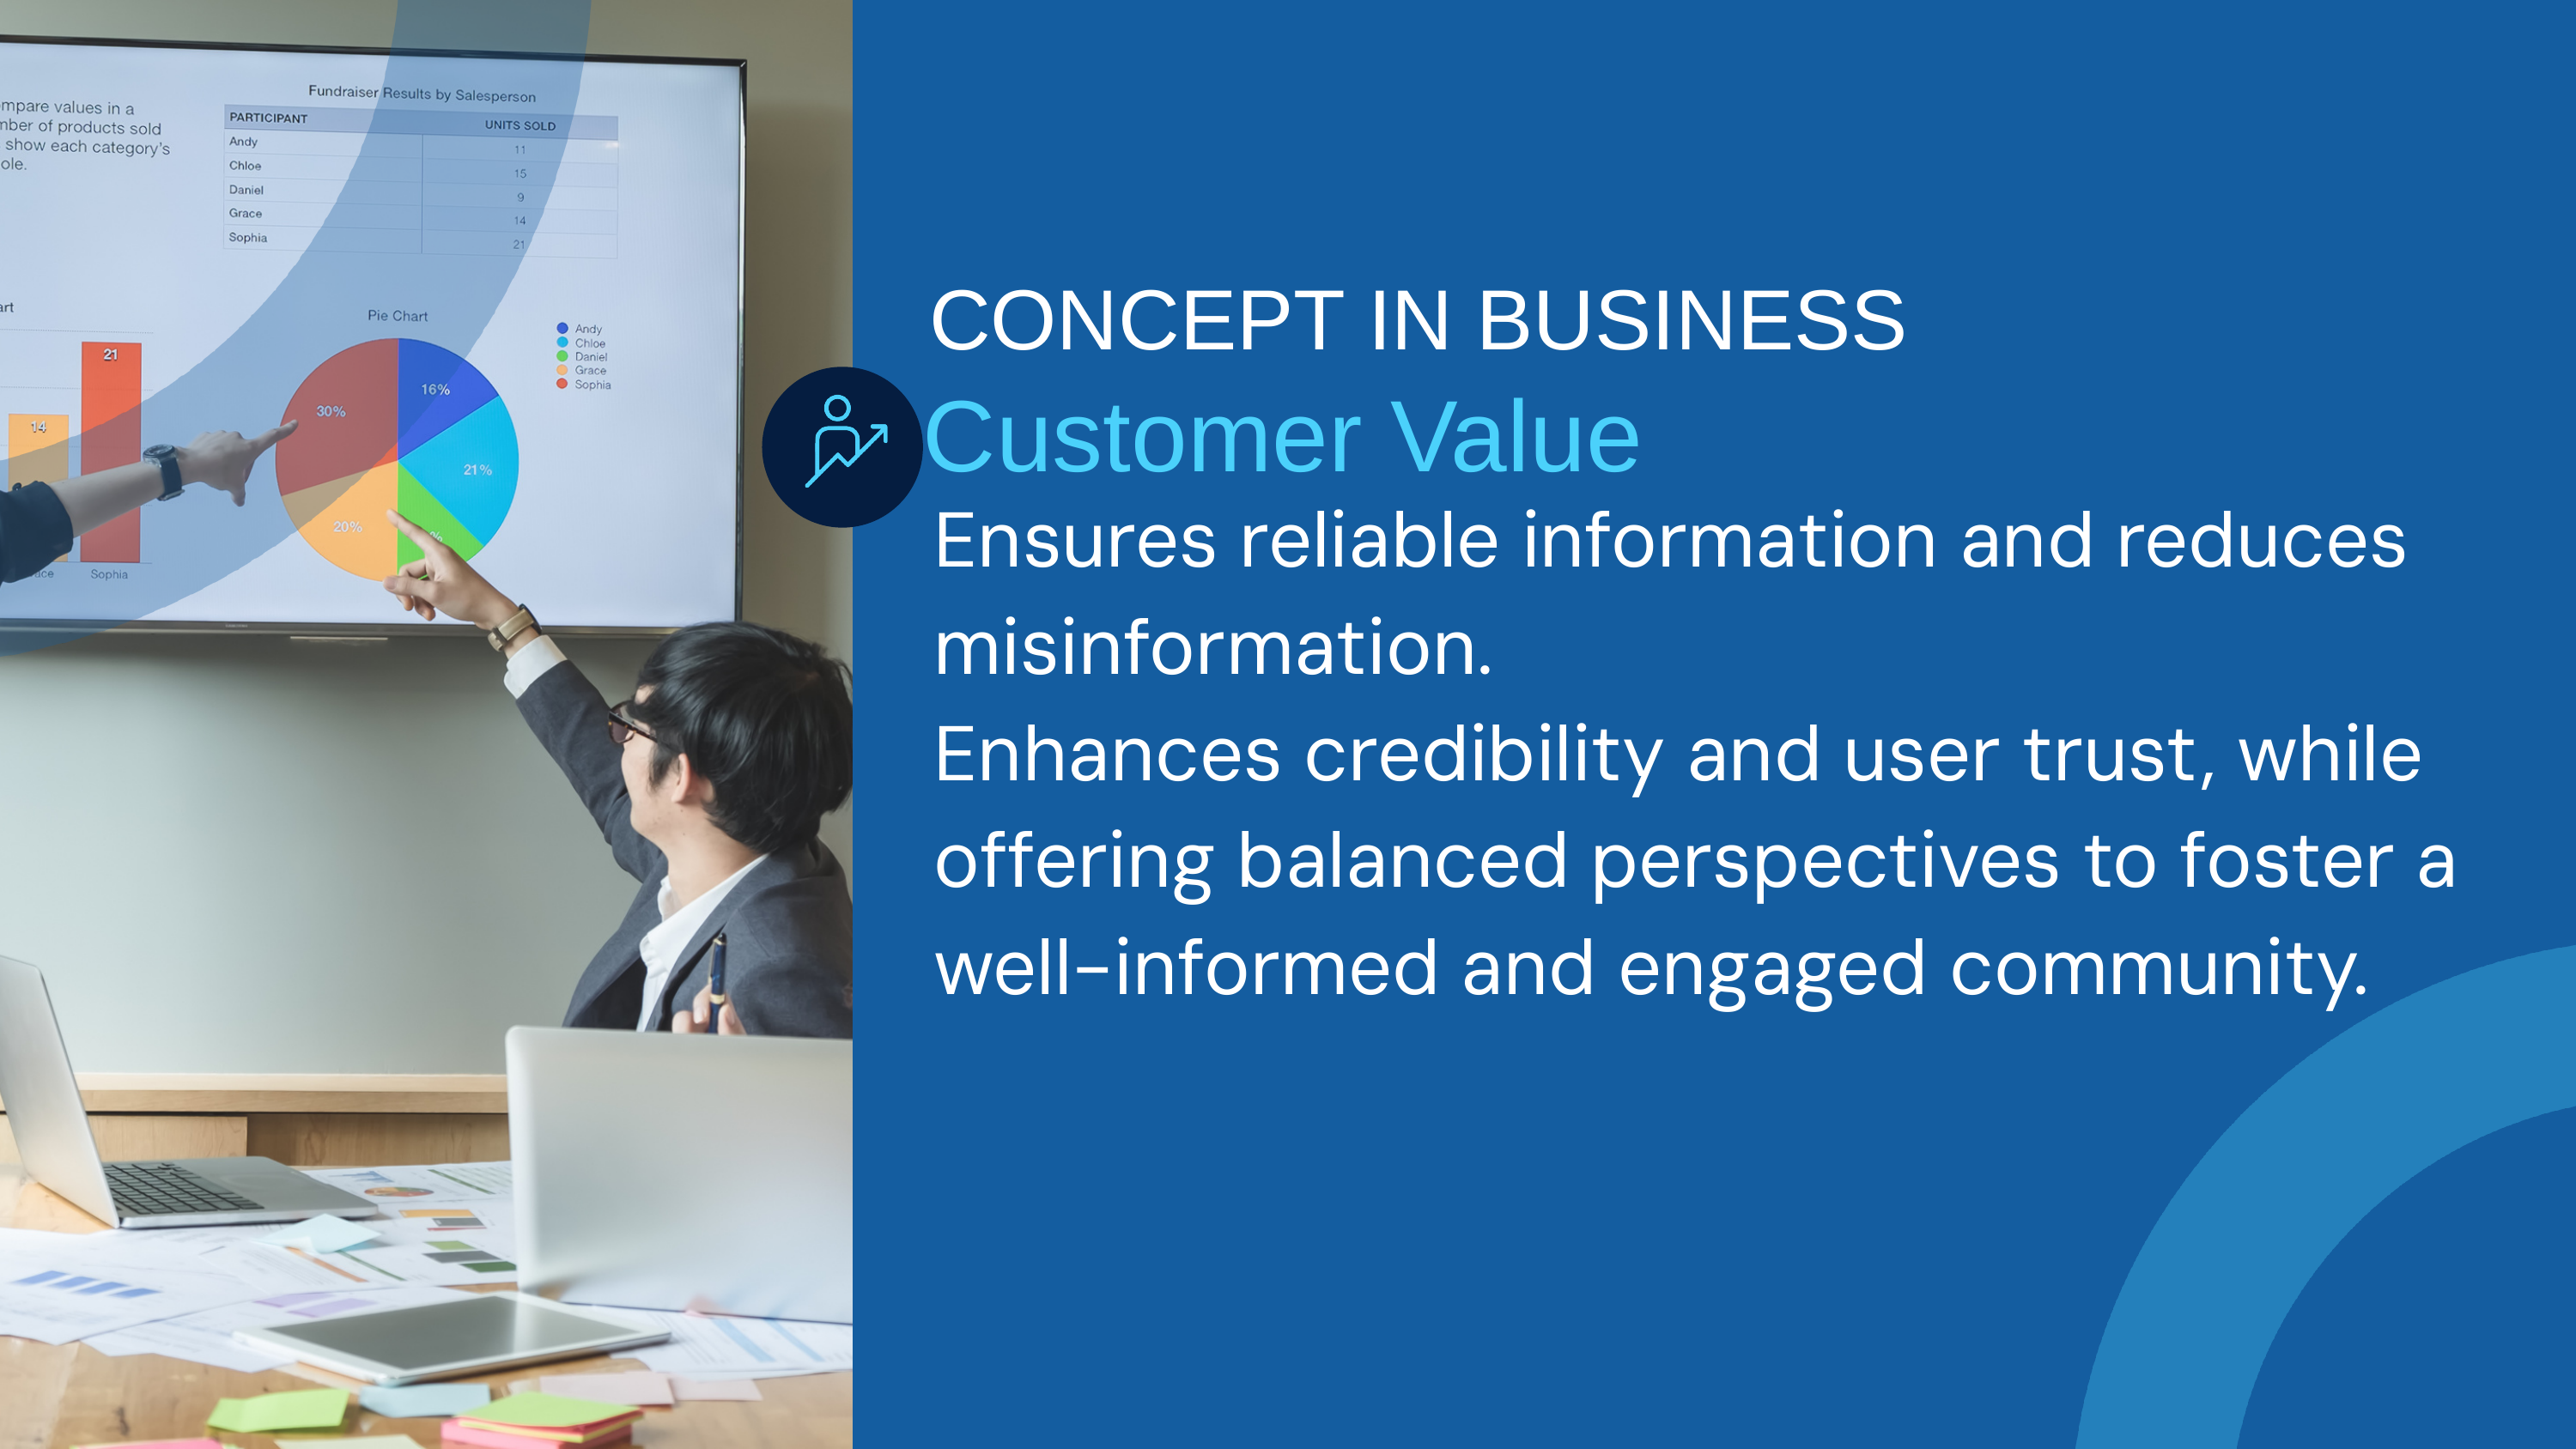

CONCEPT IN BUSINESS
Customer Value

Ensures reliable information and reduces misinformation.
Enhances credibility and user trust, while offering balanced perspectives to foster a well-informed and engaged community.